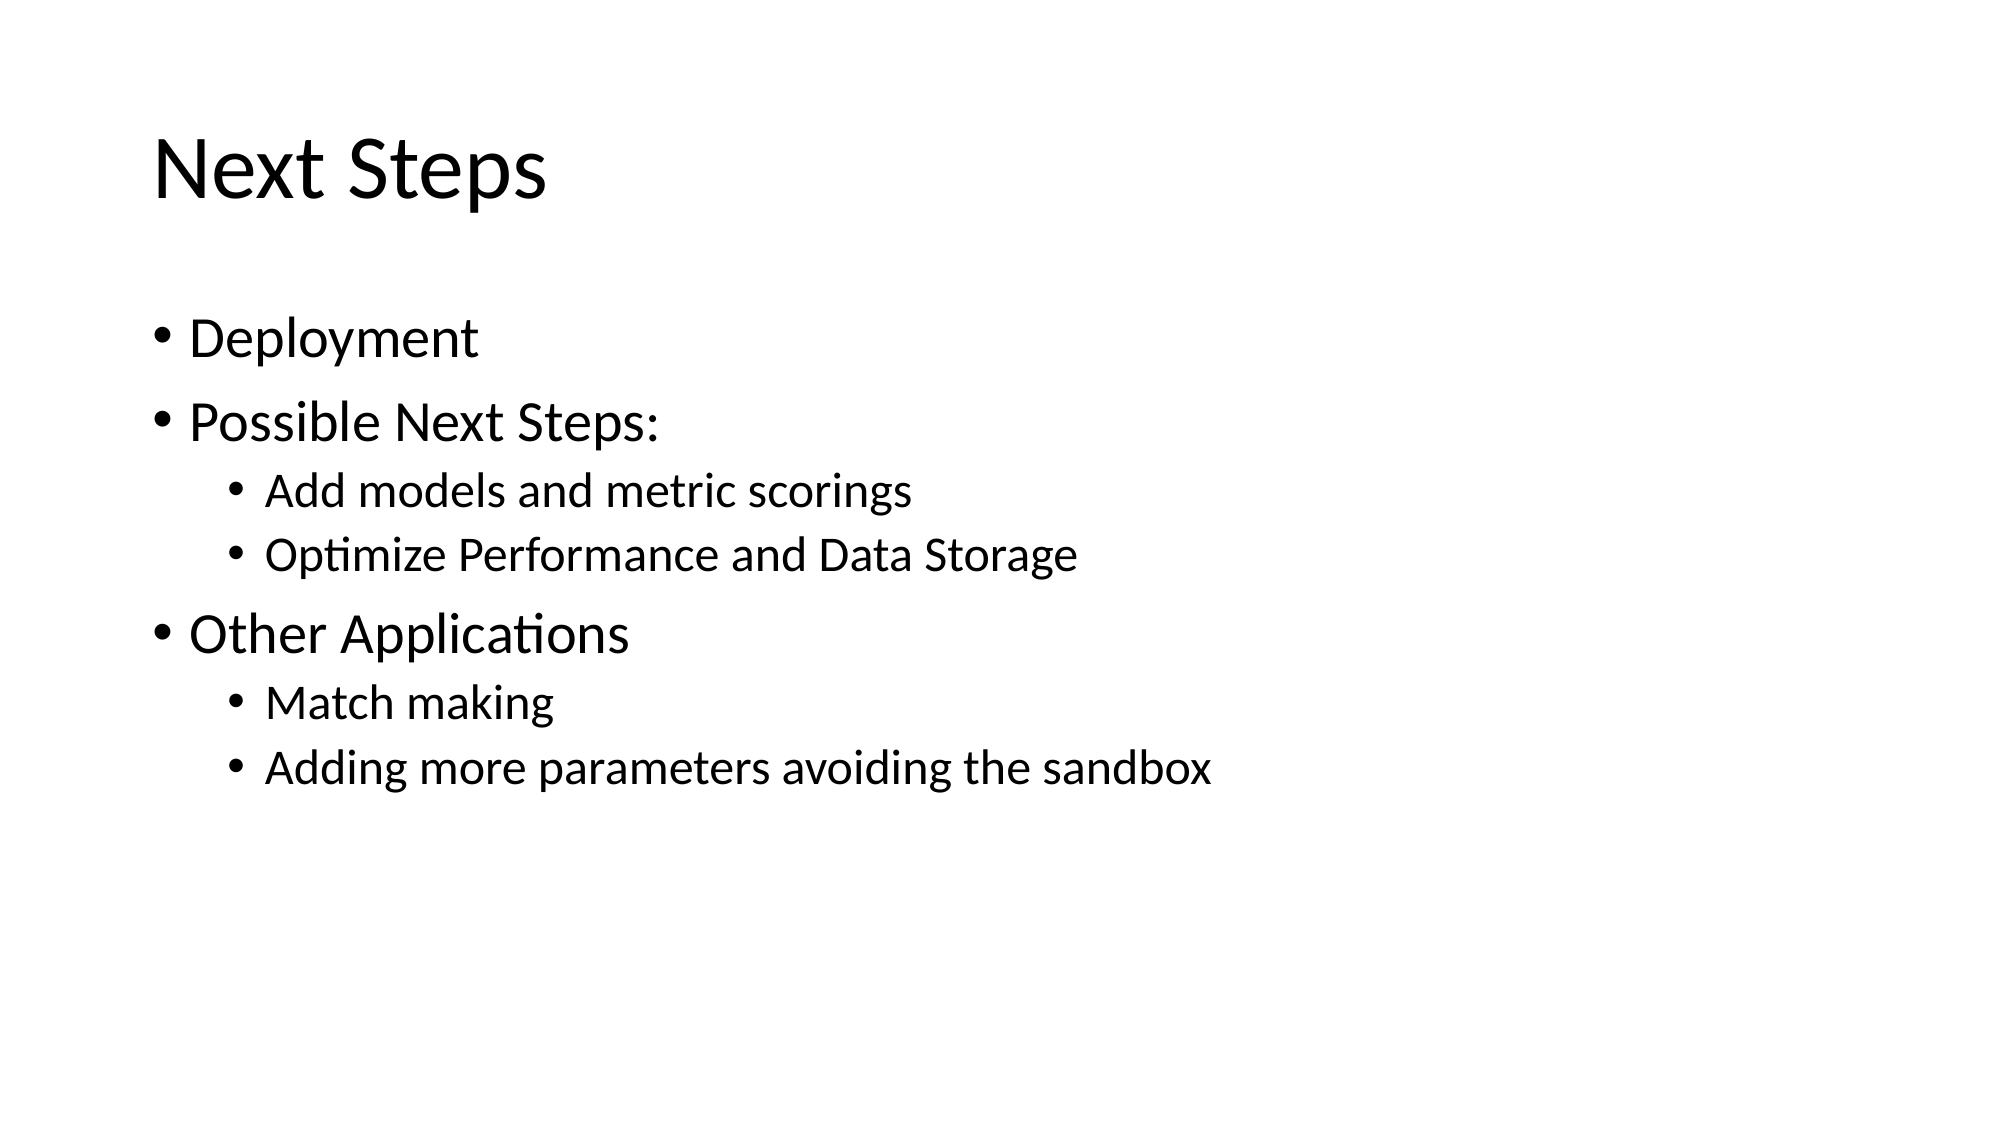

# Next Steps
Deployment
Possible Next Steps:
Add models and metric scorings
Optimize Performance and Data Storage
Other Applications
Match making
Adding more parameters avoiding the sandbox